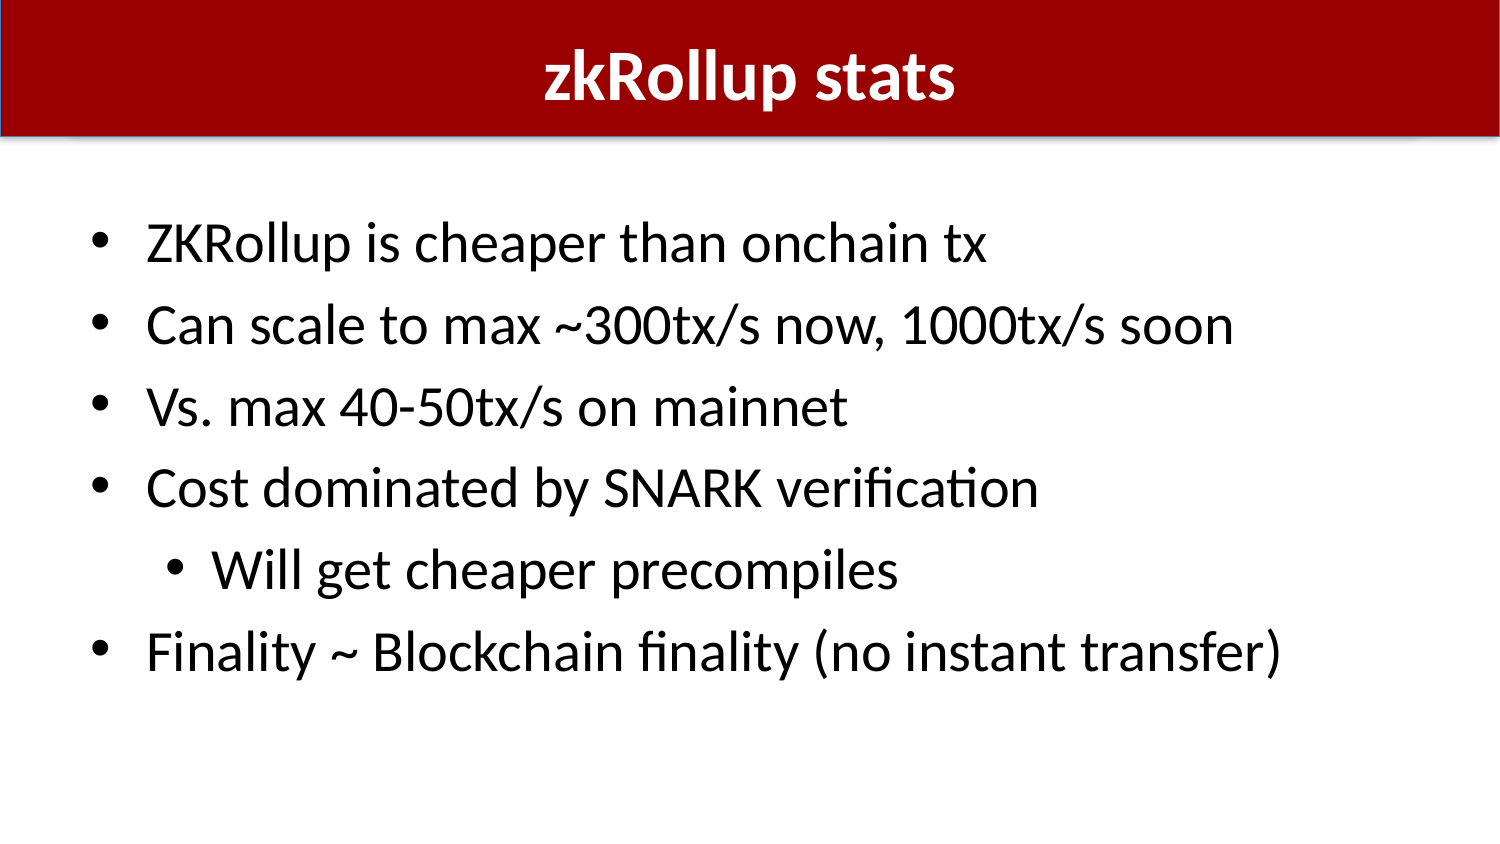

# zkRollup stats
ZKRollup is cheaper than onchain tx
Can scale to max ~300tx/s now, 1000tx/s soon
Vs. max 40-50tx/s on mainnet
Cost dominated by SNARK verification
Will get cheaper precompiles
Finality ~ Blockchain finality (no instant transfer)